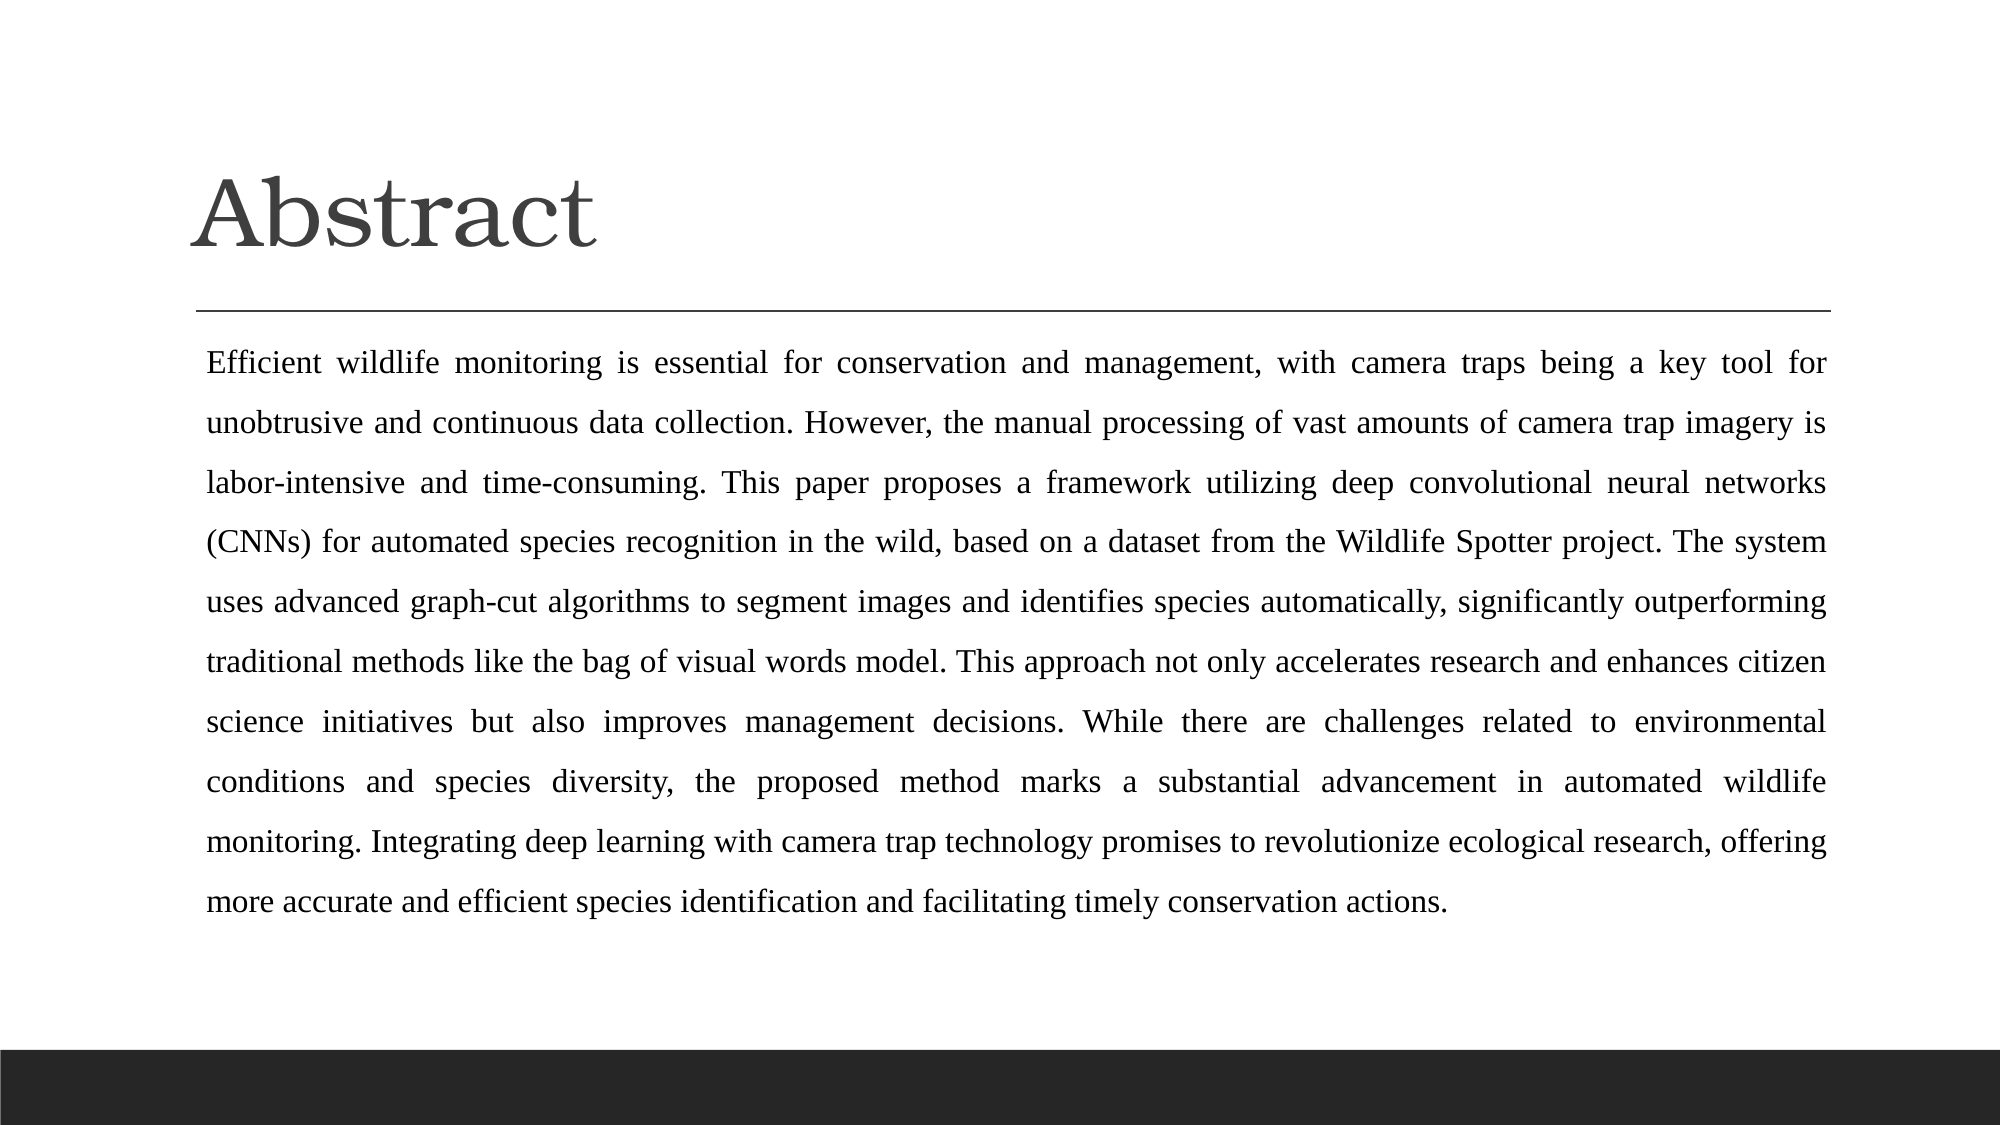

# Abstract
Efficient wildlife monitoring is essential for conservation and management, with camera traps being a key tool for unobtrusive and continuous data collection. However, the manual processing of vast amounts of camera trap imagery is labor-intensive and time-consuming. This paper proposes a framework utilizing deep convolutional neural networks (CNNs) for automated species recognition in the wild, based on a dataset from the Wildlife Spotter project. The system uses advanced graph-cut algorithms to segment images and identifies species automatically, significantly outperforming traditional methods like the bag of visual words model. This approach not only accelerates research and enhances citizen science initiatives but also improves management decisions. While there are challenges related to environmental conditions and species diversity, the proposed method marks a substantial advancement in automated wildlife monitoring. Integrating deep learning with camera trap technology promises to revolutionize ecological research, offering more accurate and efficient species identification and facilitating timely conservation actions.